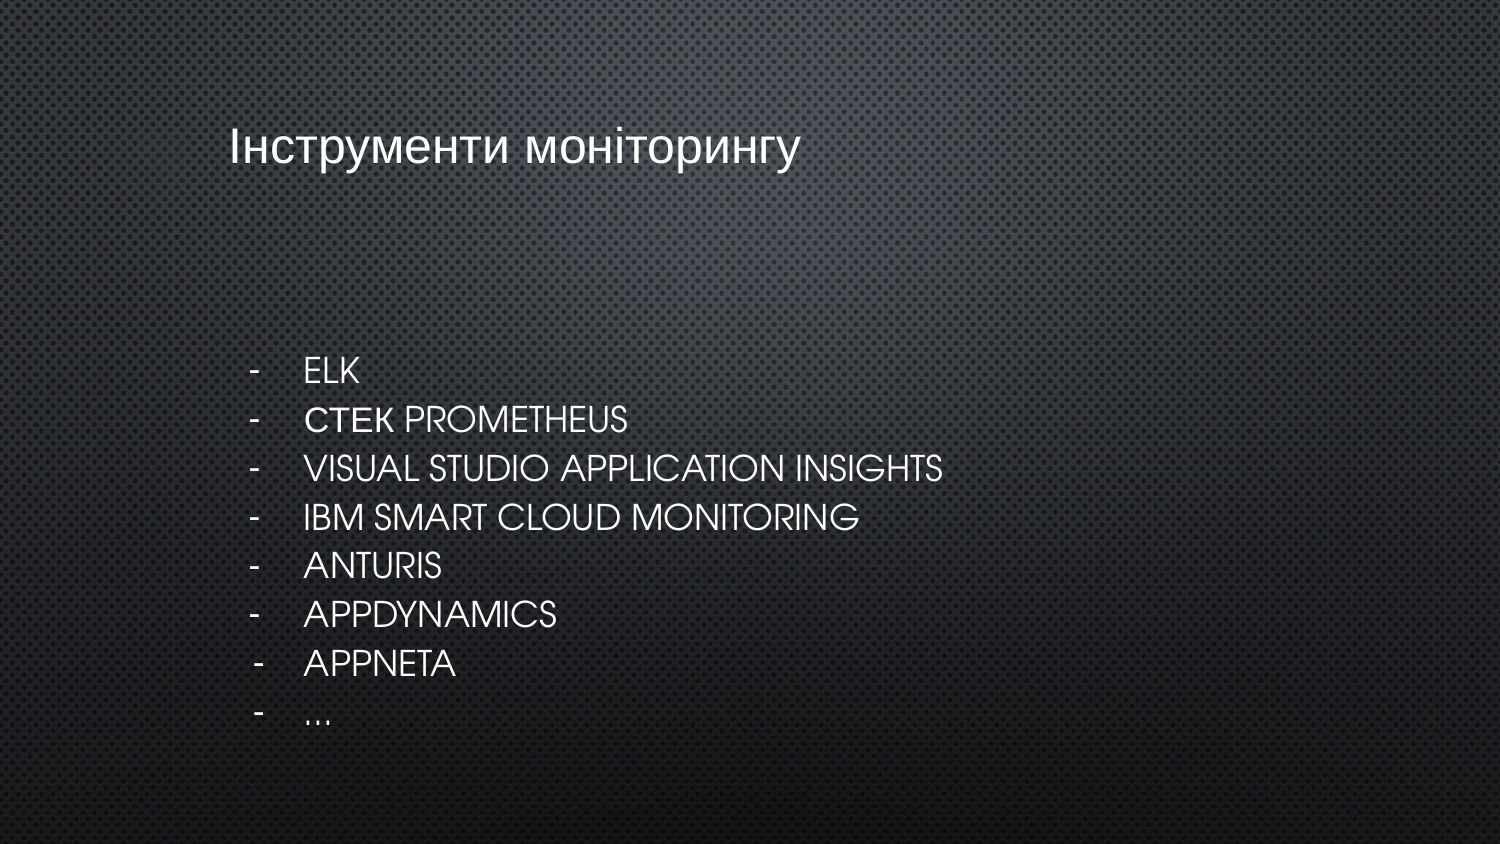

# Інструменти моніторингу
ELK
Стек Prometheus
Visual Studio Application Insights
IBM Smart Cloud Monitoring
Anturis
AppDynamics
AppNeta
...